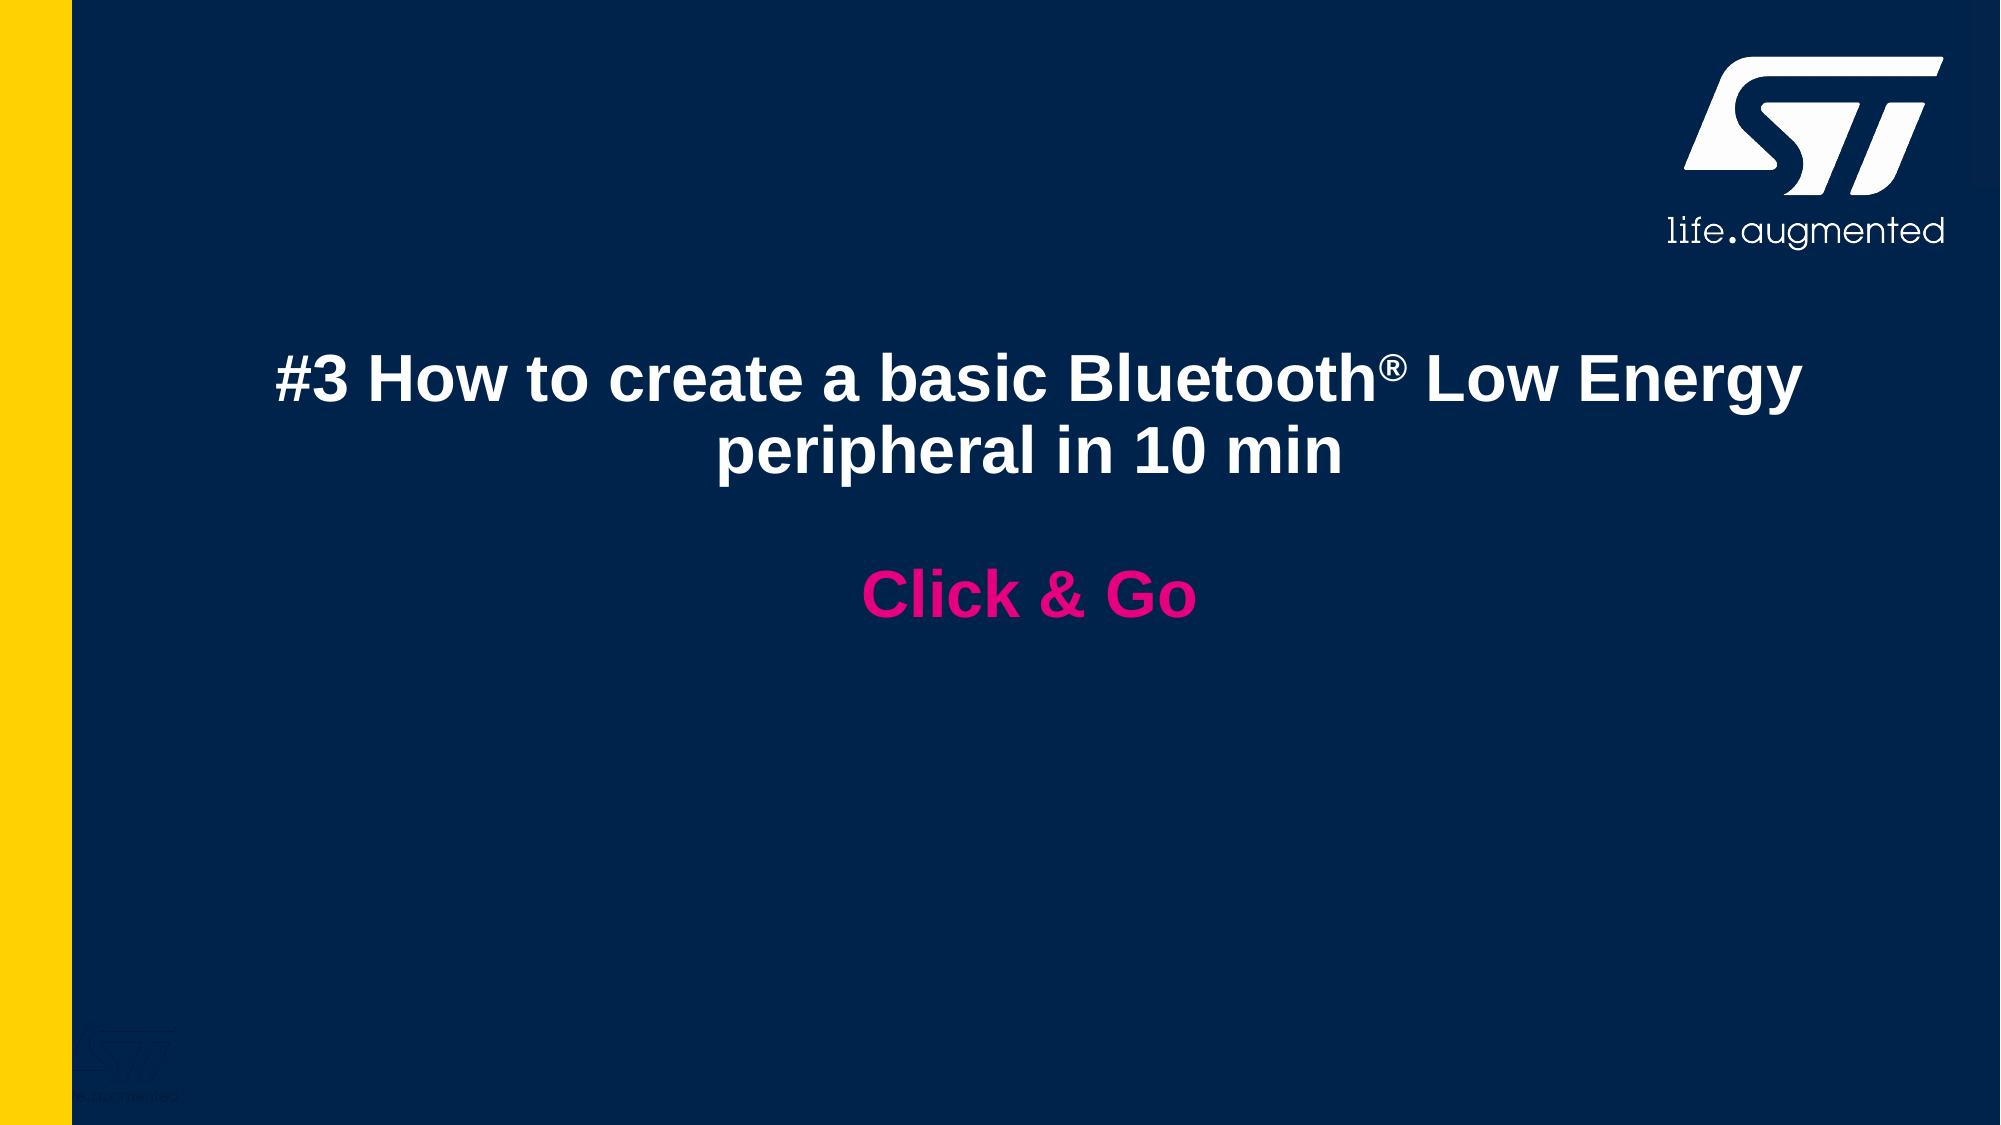

# #3 How to create a basic Bluetooth® Low Energy peripheral in 10 min Click & Go